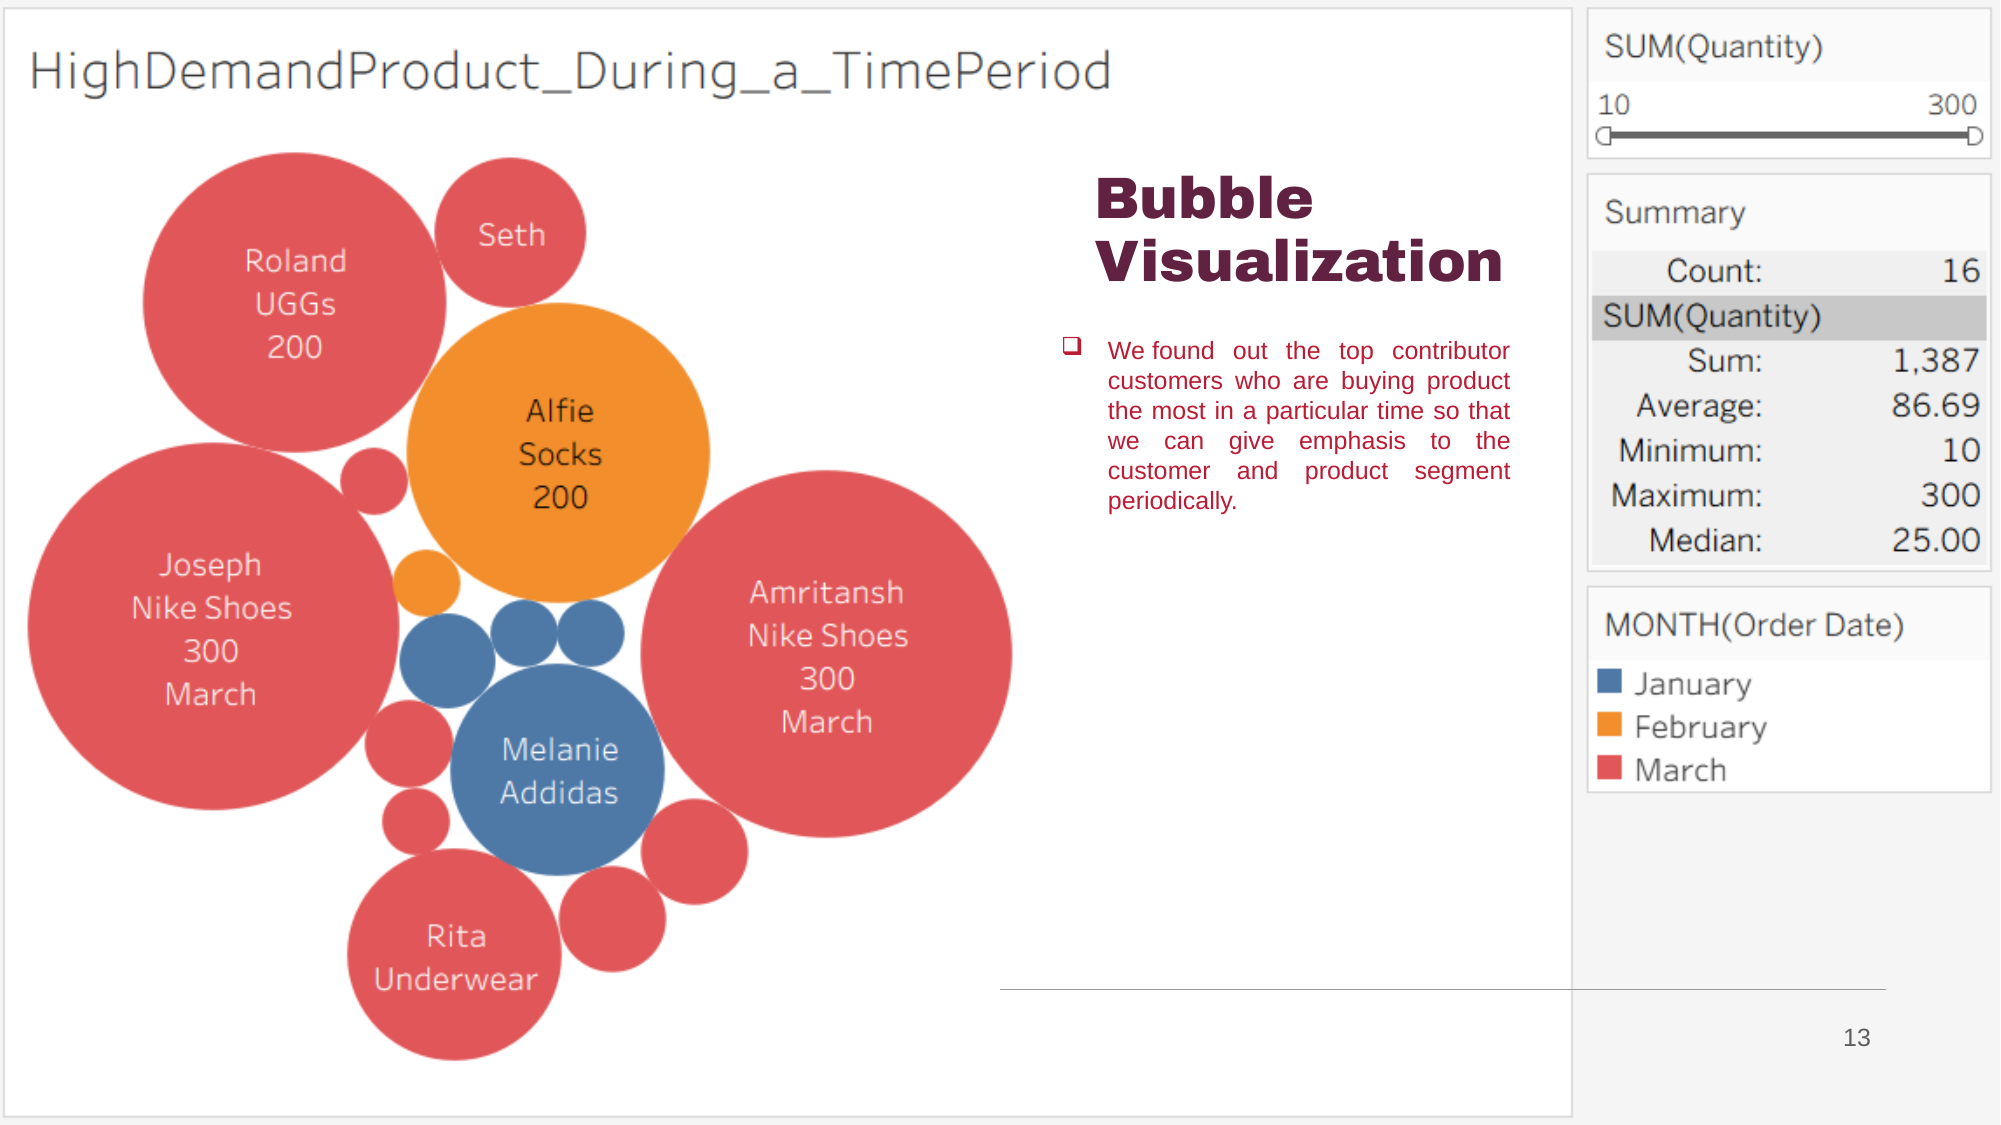

# Bubble Visualization
We found out the top contributor customers who are buying product the most in a particular time so that we can give emphasis to the customer and product segment periodically.